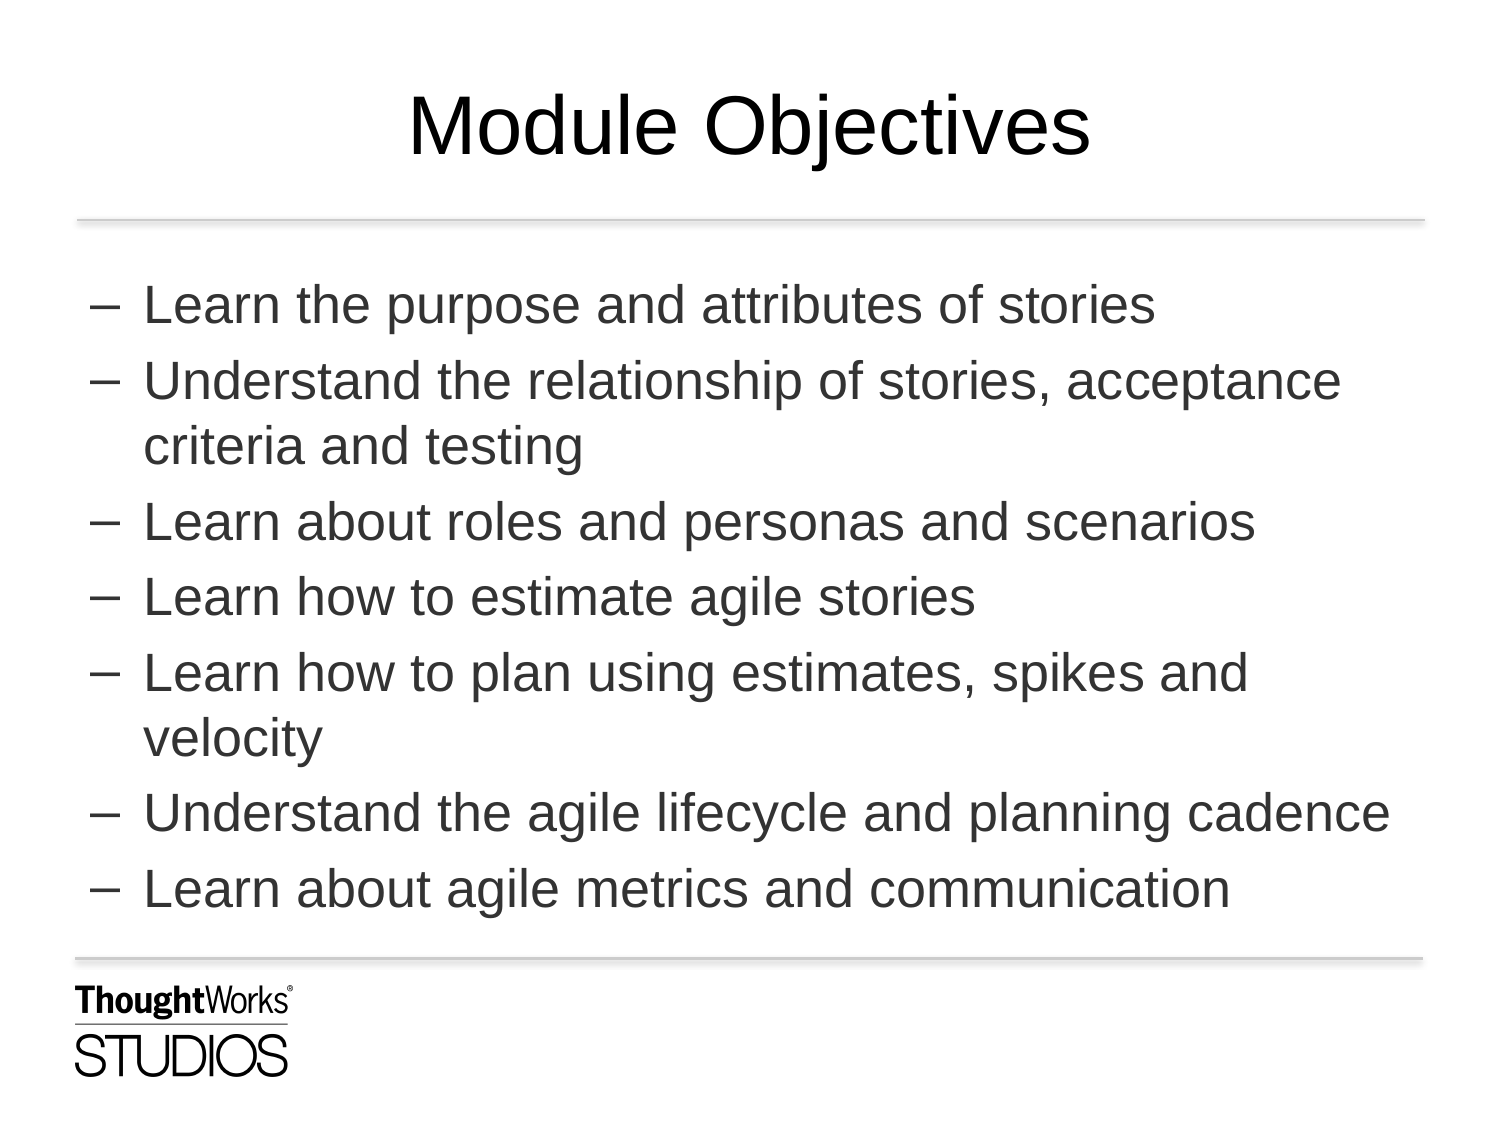

# Module Objectives

Learn the purpose and attributes of stories
Understand the relationship of stories, acceptance criteria and testing
Learn about roles and personas and scenarios
Learn how to estimate agile stories
Learn how to plan using estimates, spikes and velocity
Understand the agile lifecycle and planning cadence
Learn about agile metrics and communication